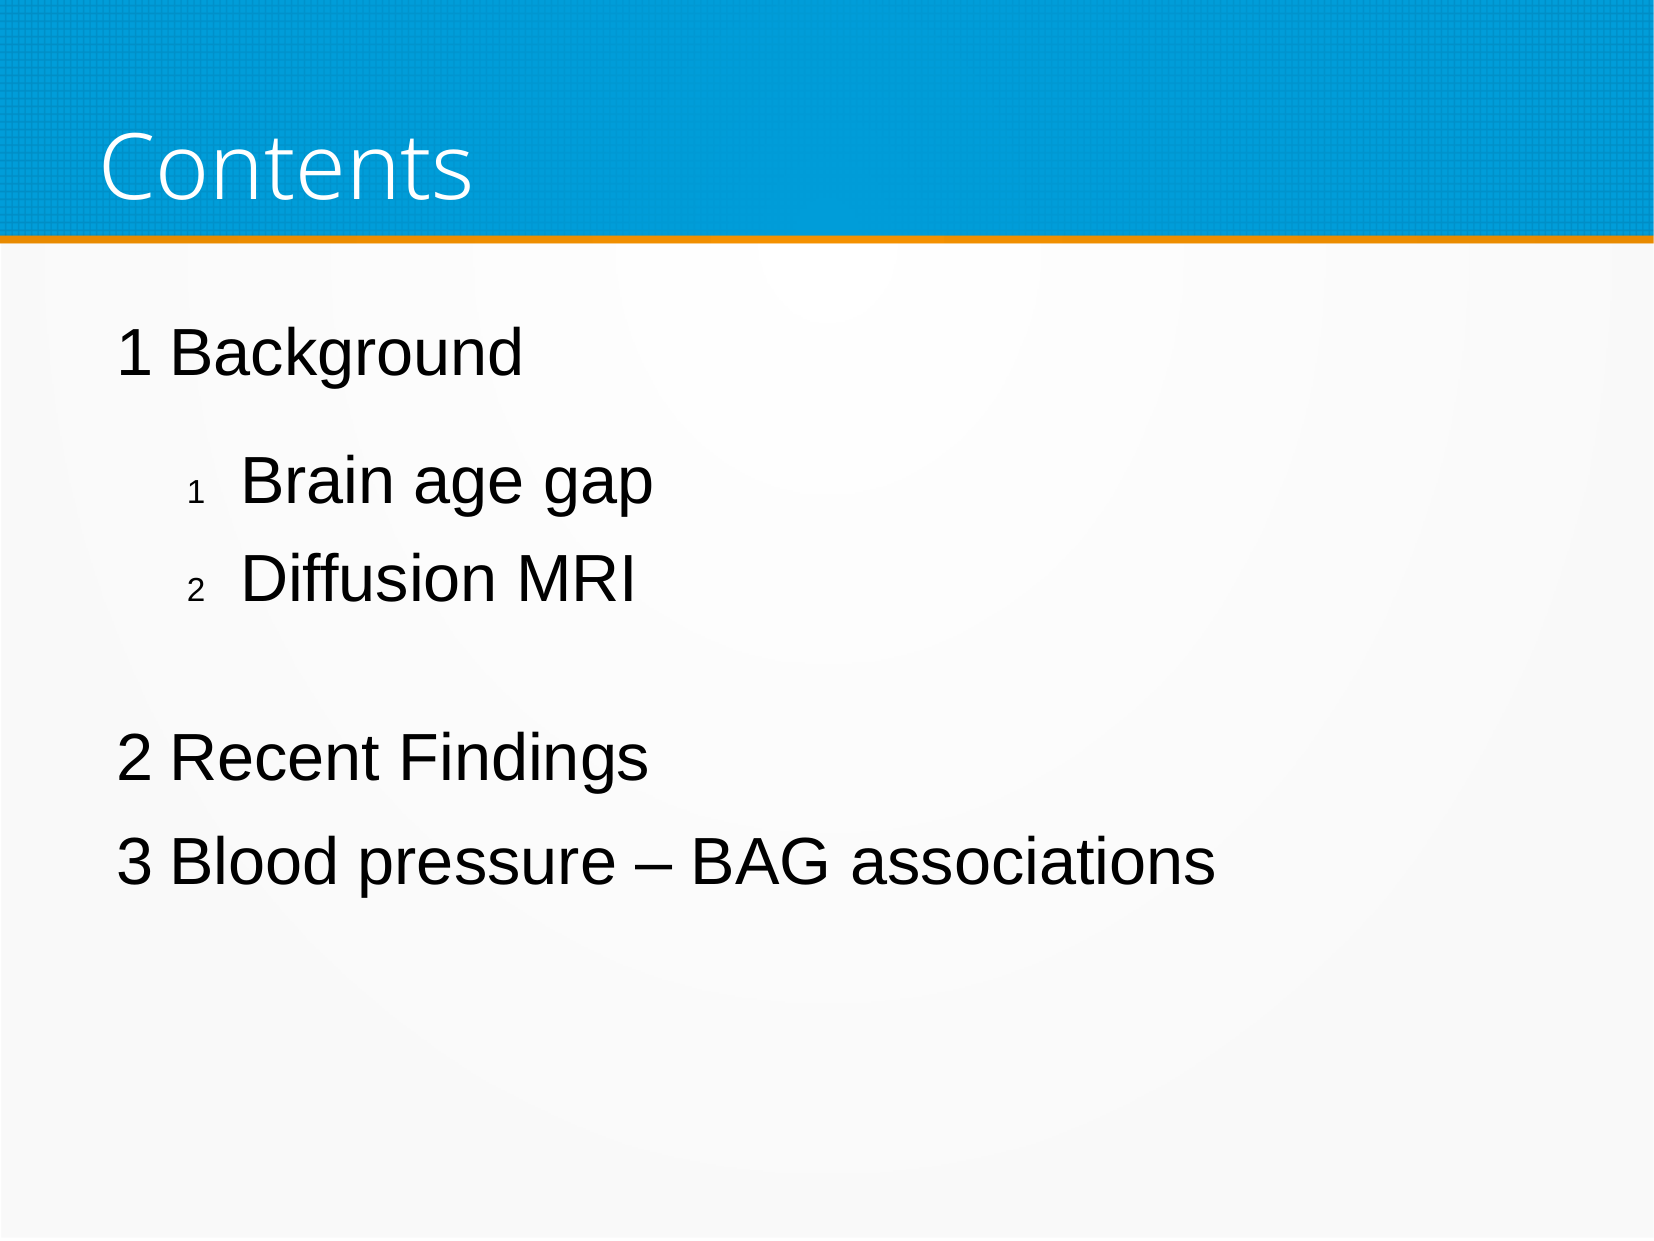

# Contents
Background
Brain age gap
Diffusion MRI

Recent Findings
Blood pressure – BAG associations